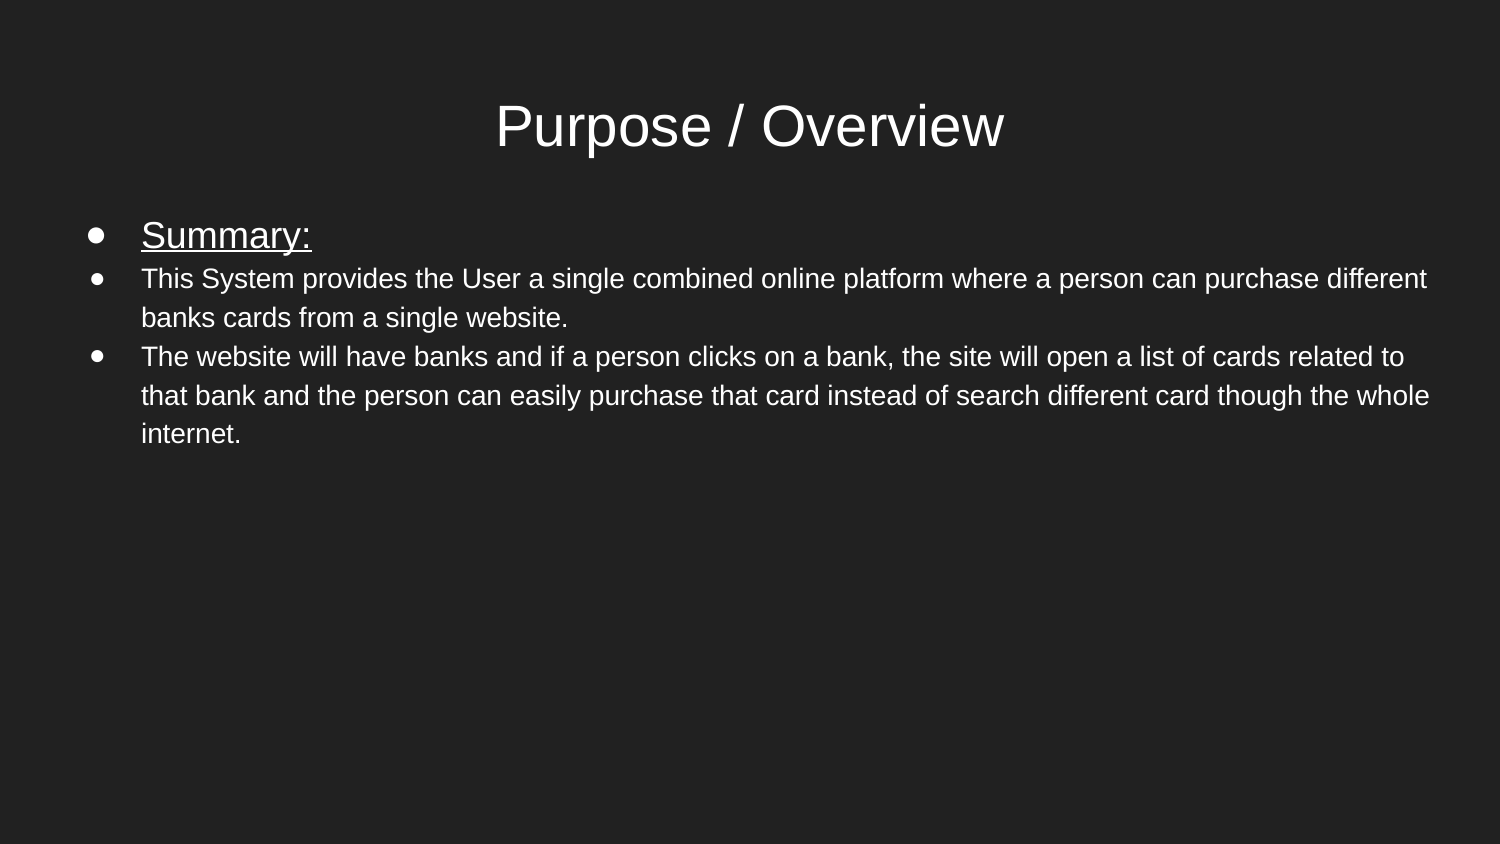

# Purpose / Overview
Summary:
This System provides the User a single combined online platform where a person can purchase different banks cards from a single website.
The website will have banks and if a person clicks on a bank, the site will open a list of cards related to that bank and the person can easily purchase that card instead of search different card though the whole internet.